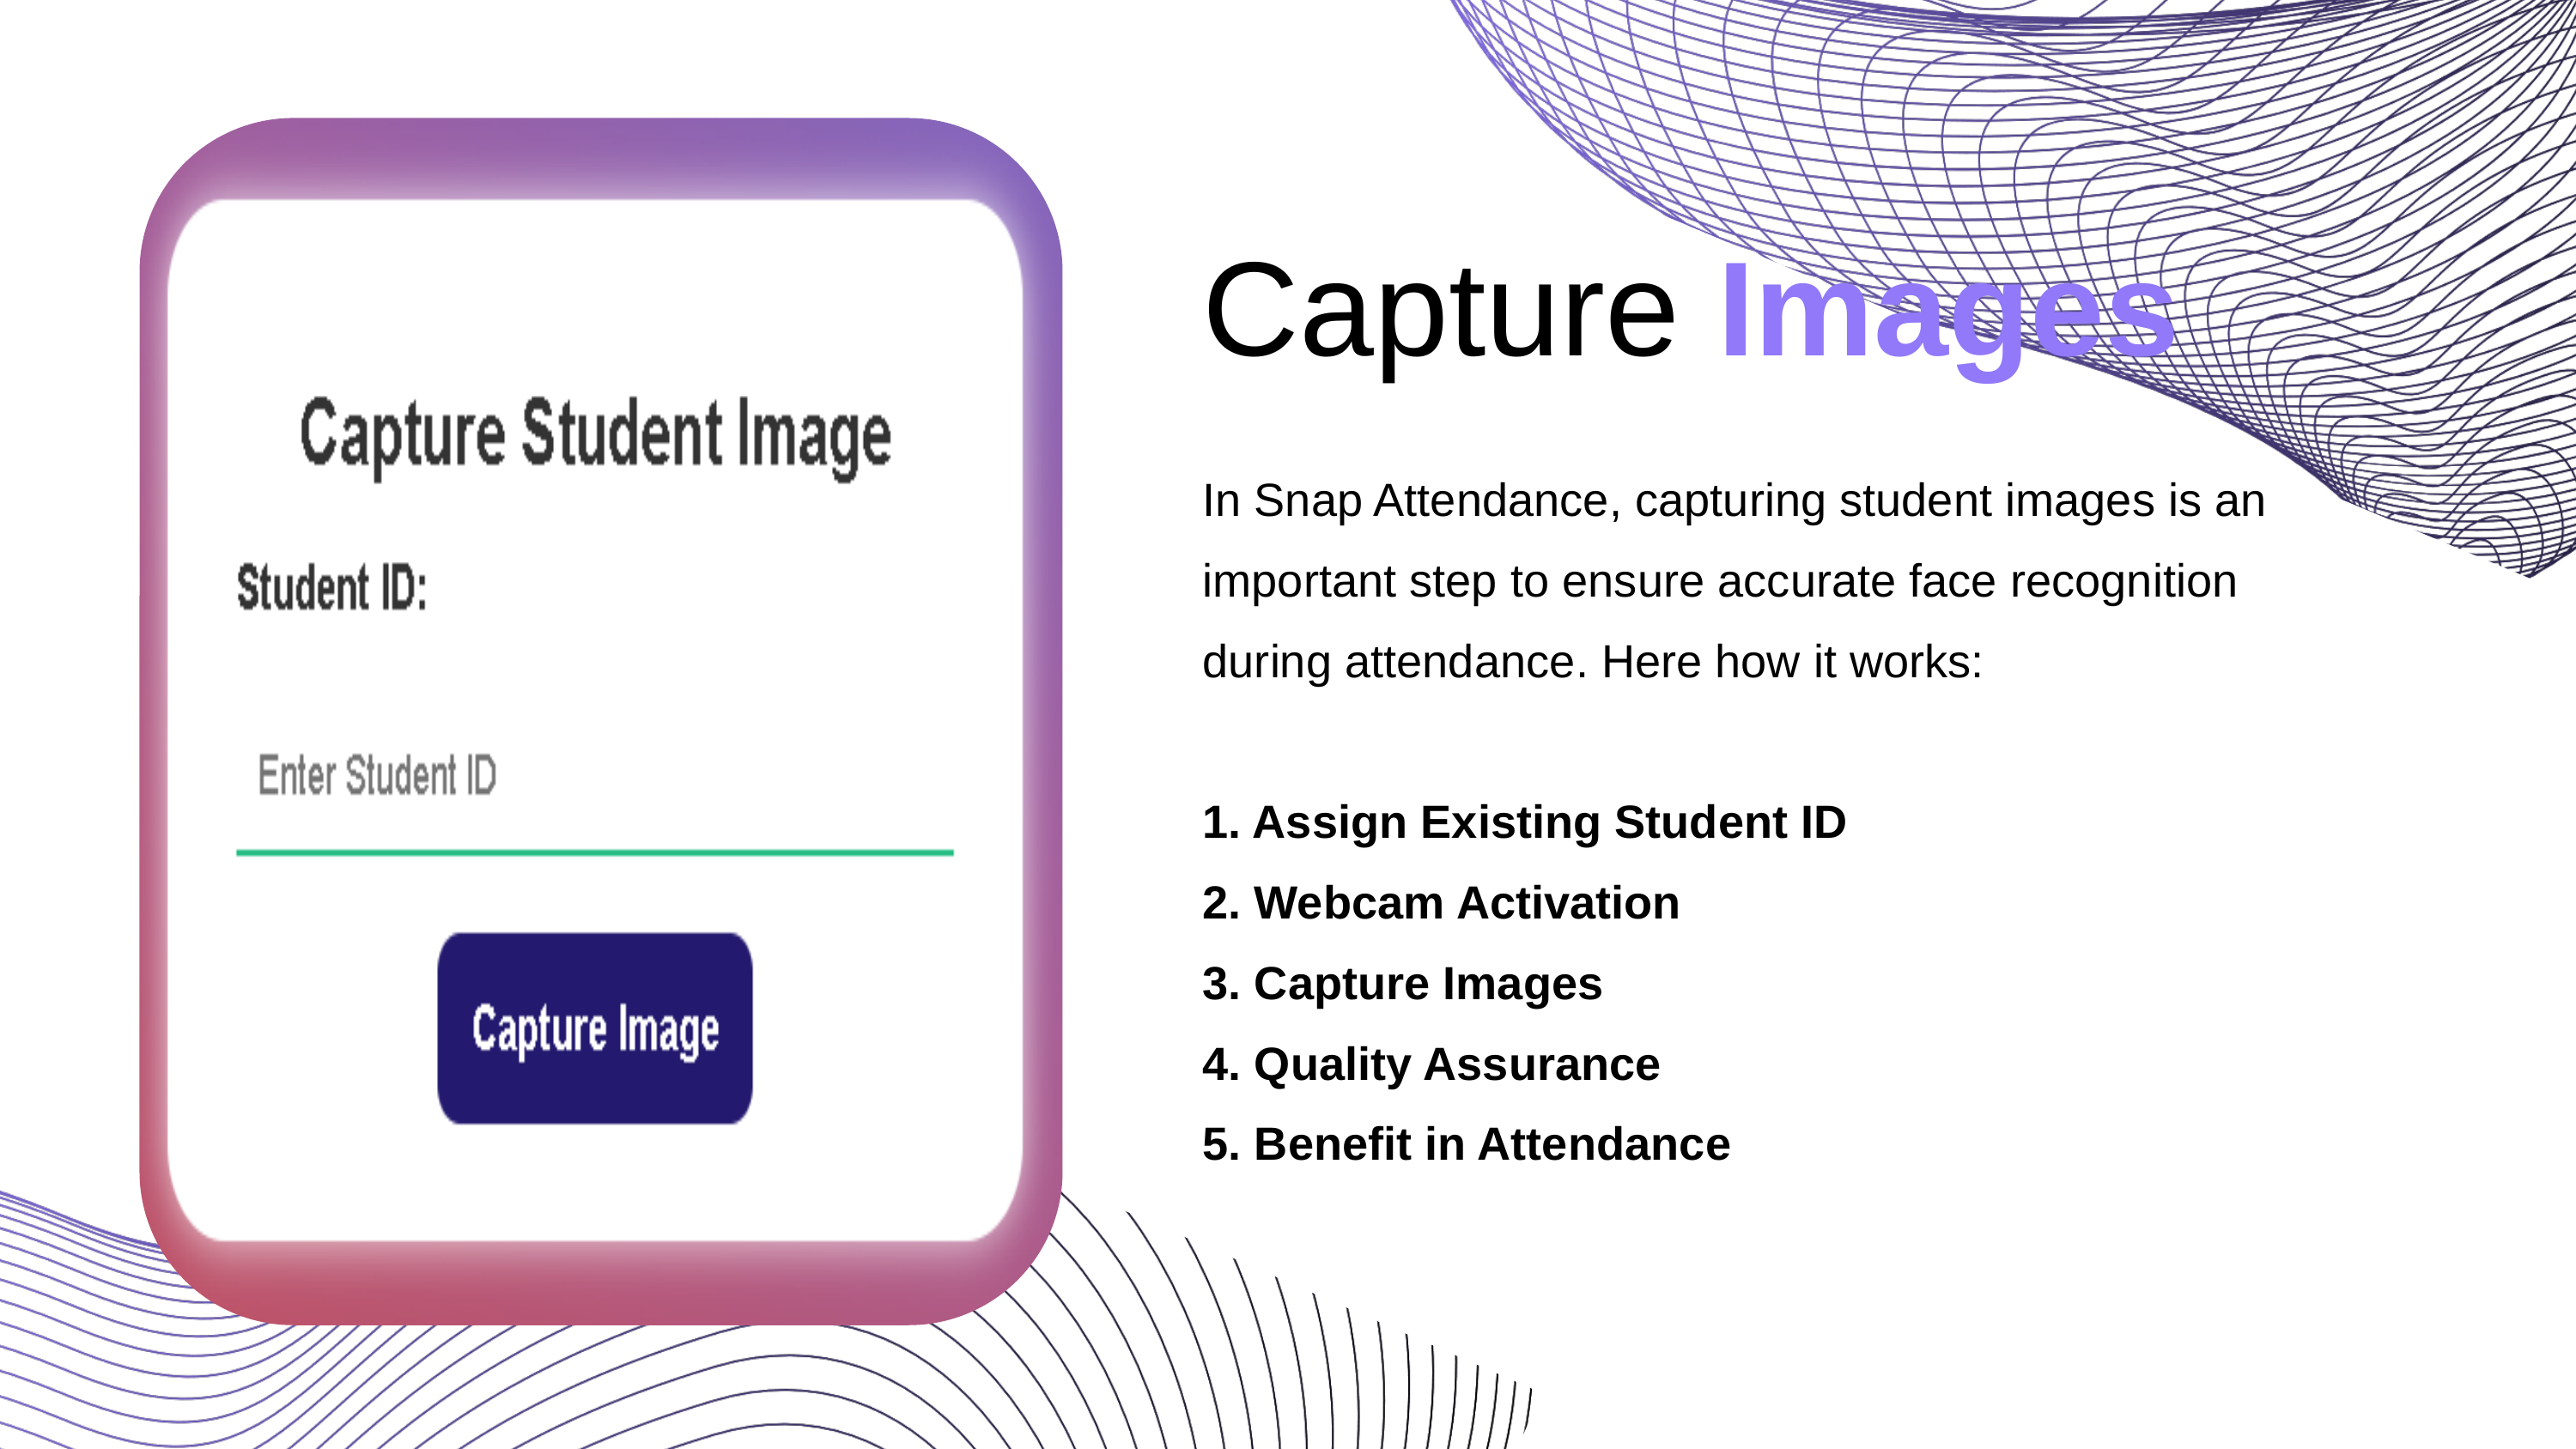

Capture Images
In Snap Attendance, capturing student images is an important step to ensure accurate face recognition during attendance. Here how it works:

1. Assign Existing Student ID
2. Webcam Activation
3. Capture Images
4. Quality Assurance
5. Benefit in Attendance